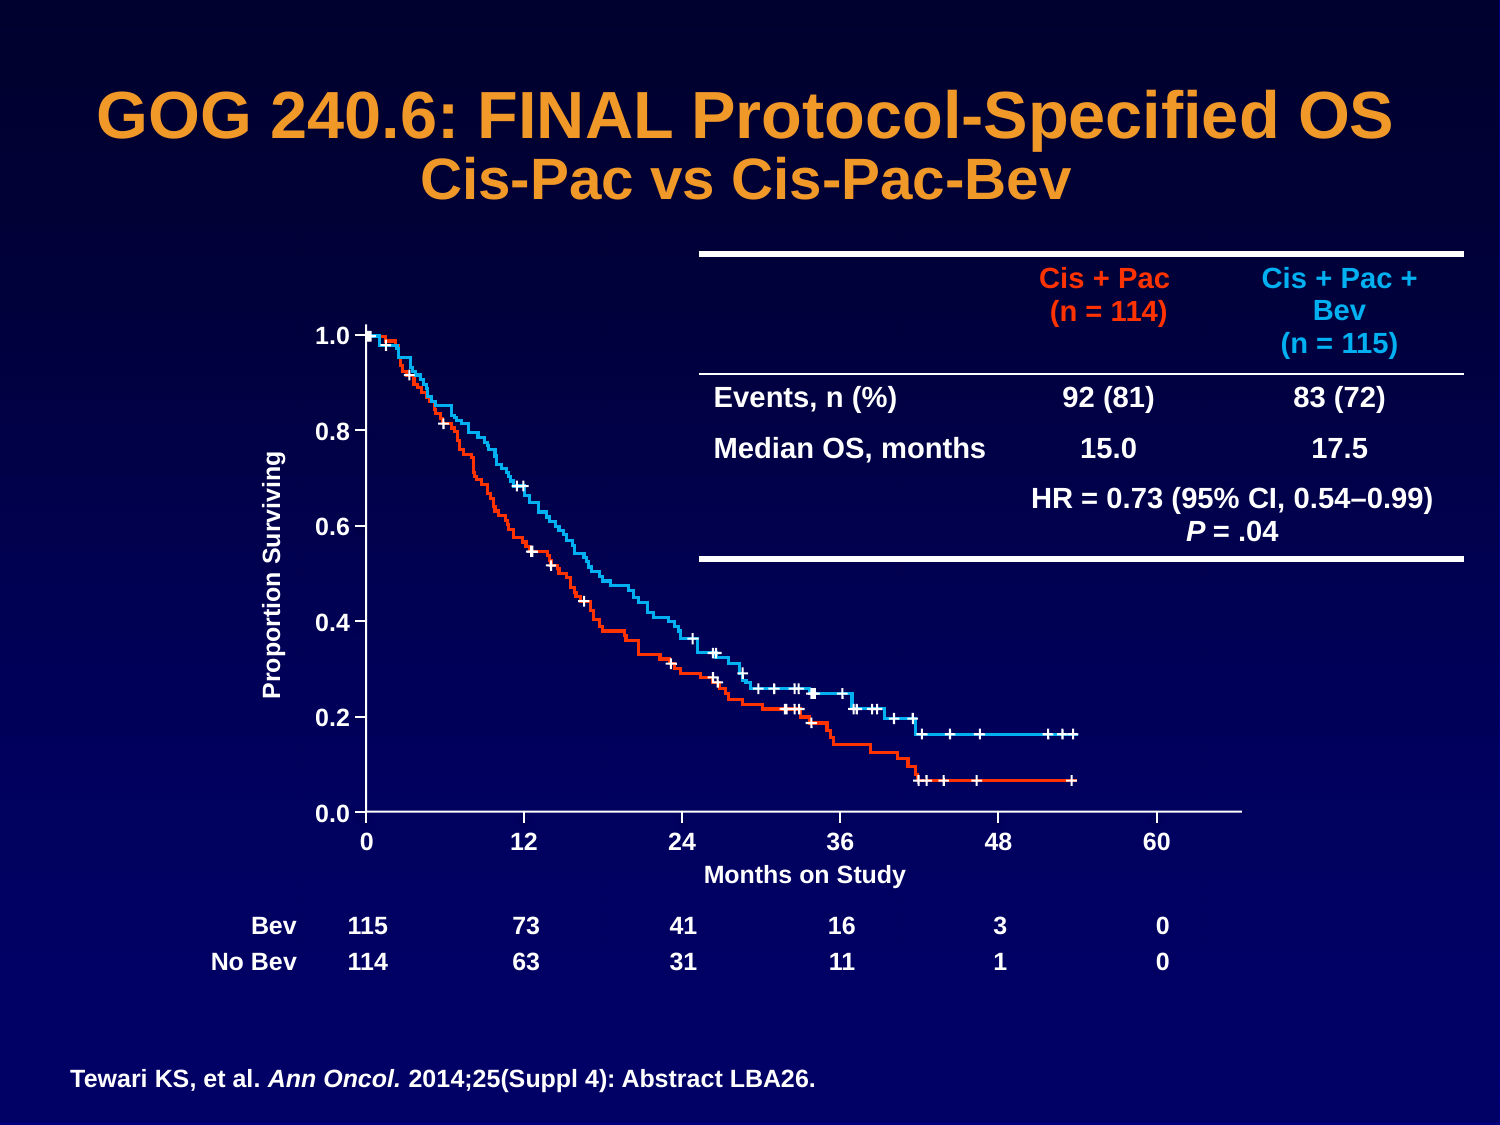

# GOG 240.6: FINAL Protocol-Specified OS Cis-Pac vs Cis-Pac-Bev
|  | Cis + Pac (n = 114) | Cis + Pac + Bev (n = 115) |
| --- | --- | --- |
| Events, n (%) | 92 (81) | 83 (72) |
| Median OS, months | 15.0 | 17.5 |
|  | HR = 0.73 (95% CI, 0.54–0.99) P = .04 |  |
1.0
0.8
0.6
0.4
0.2
0.0

Proportion Surviving

0
12
24
36
48
60
Months on Study
Bev
No Bev
	115	73	41	16	3	0
	114	63	31	11	1	0
Tewari KS, et al. Ann Oncol. 2014;25(Suppl 4): Abstract LBA26.